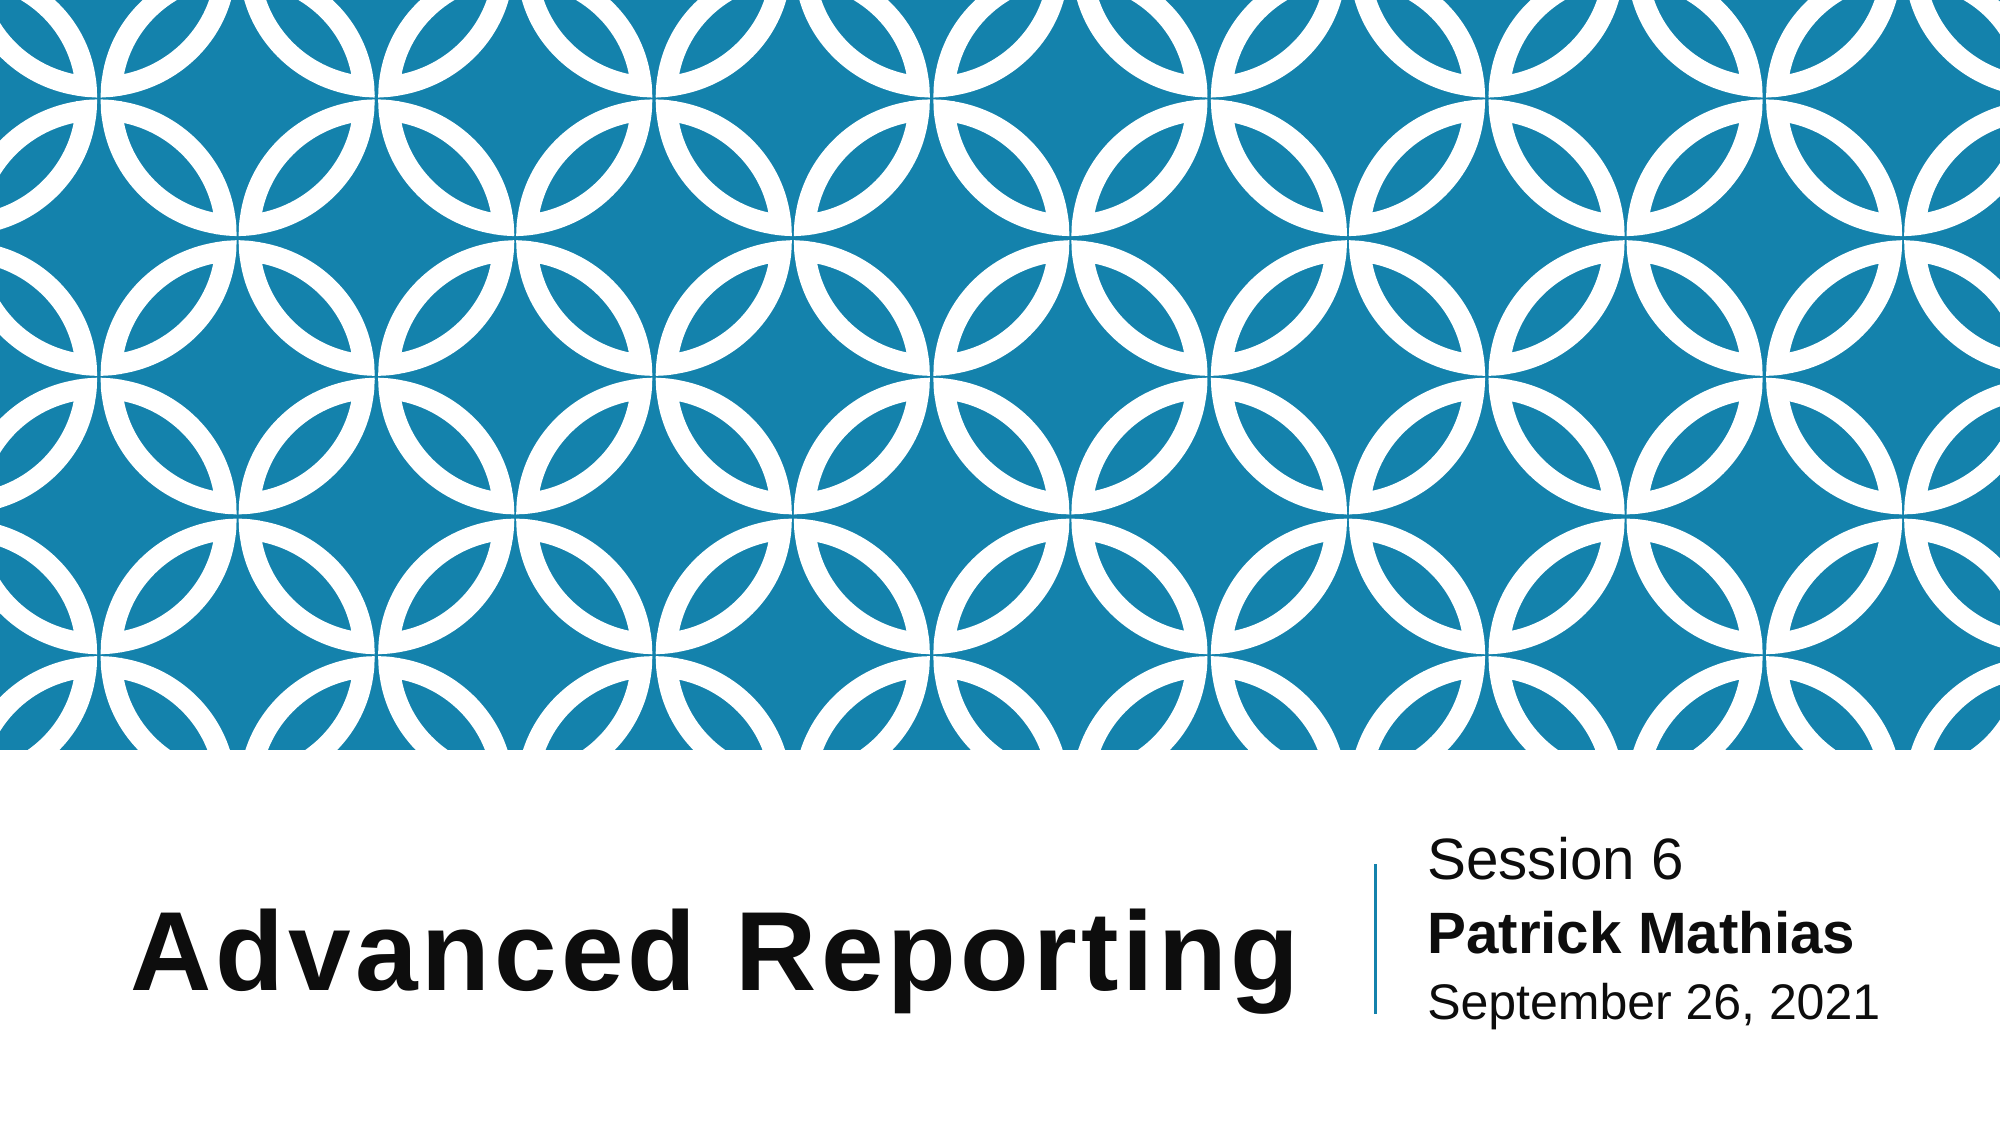

Session 6
Patrick Mathias
September 26, 2021
# Advanced Reporting